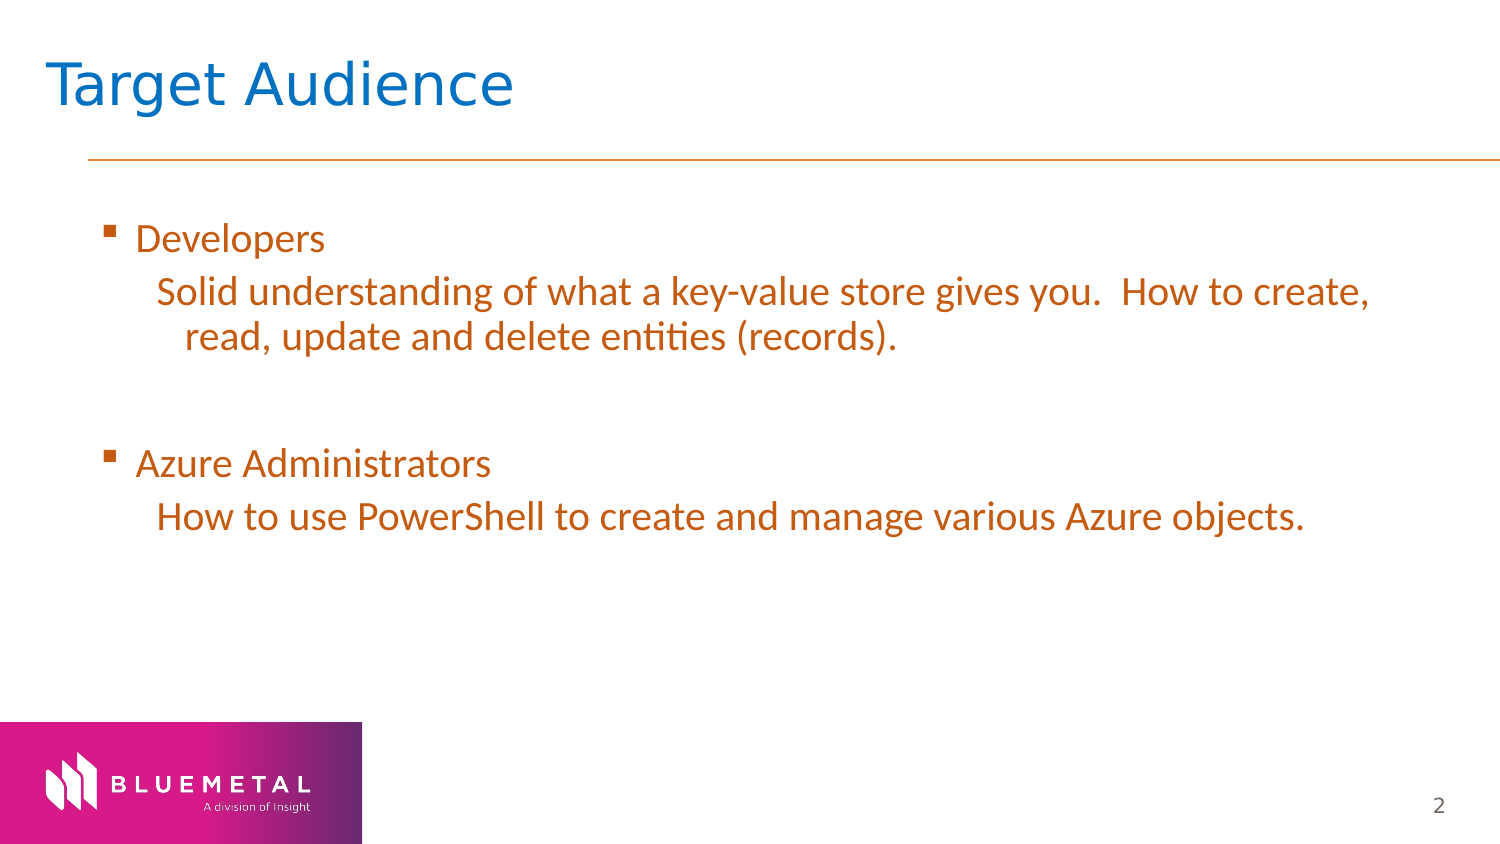

# Target Audience

Developers
Solid understanding of what a key-value store gives you.  How to create, read, update and delete entities (records).

Azure Administrators
How to use PowerShell to create and manage various Azure objects.